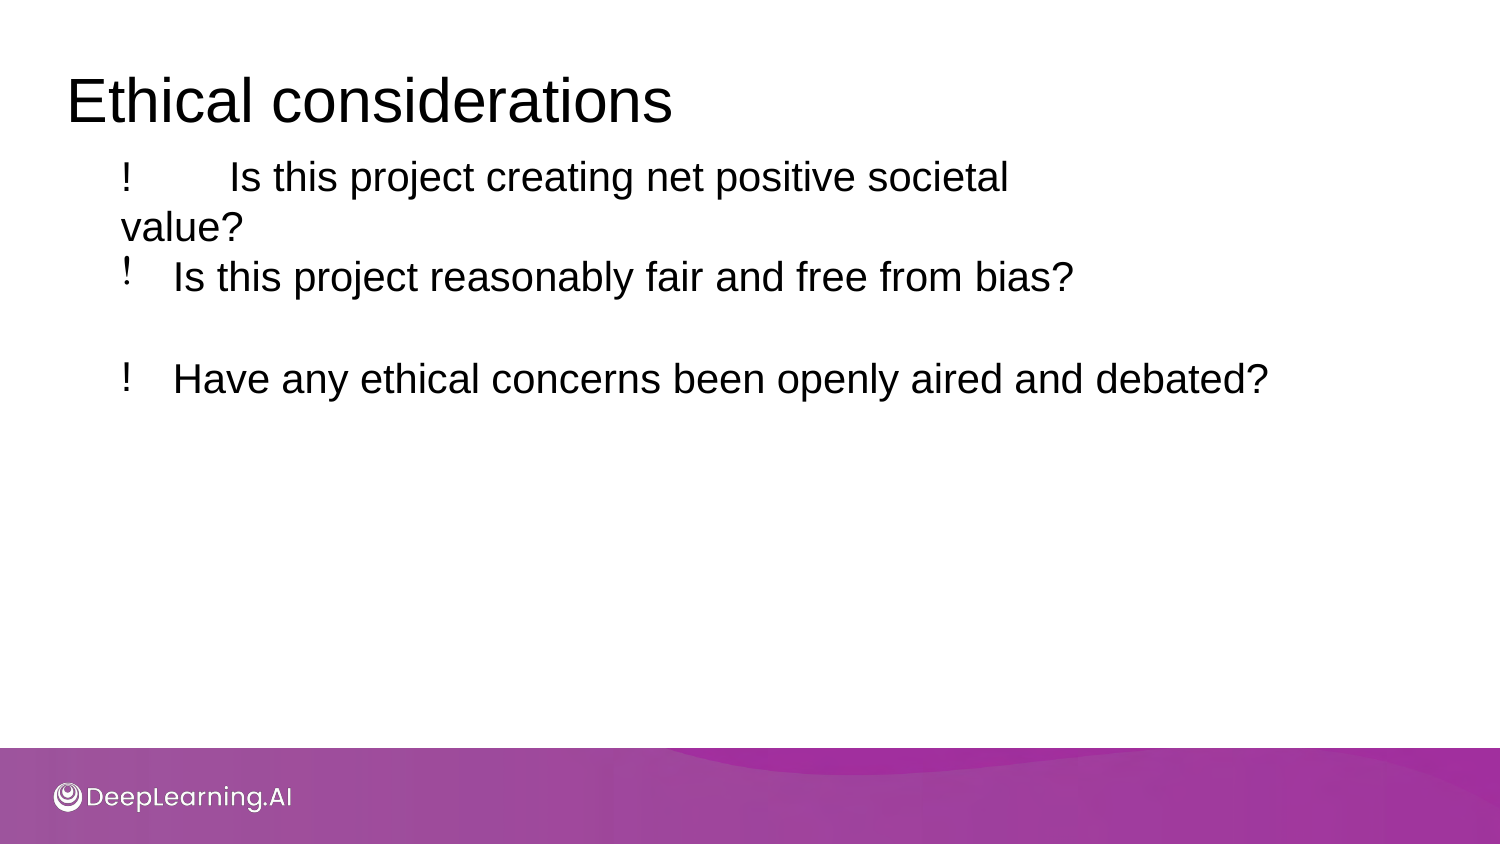

# Ethical considerations
!	Is this project creating net positive societal value?
Is this project reasonably fair and free from bias?

Have any ethical concerns been openly aired and debated?